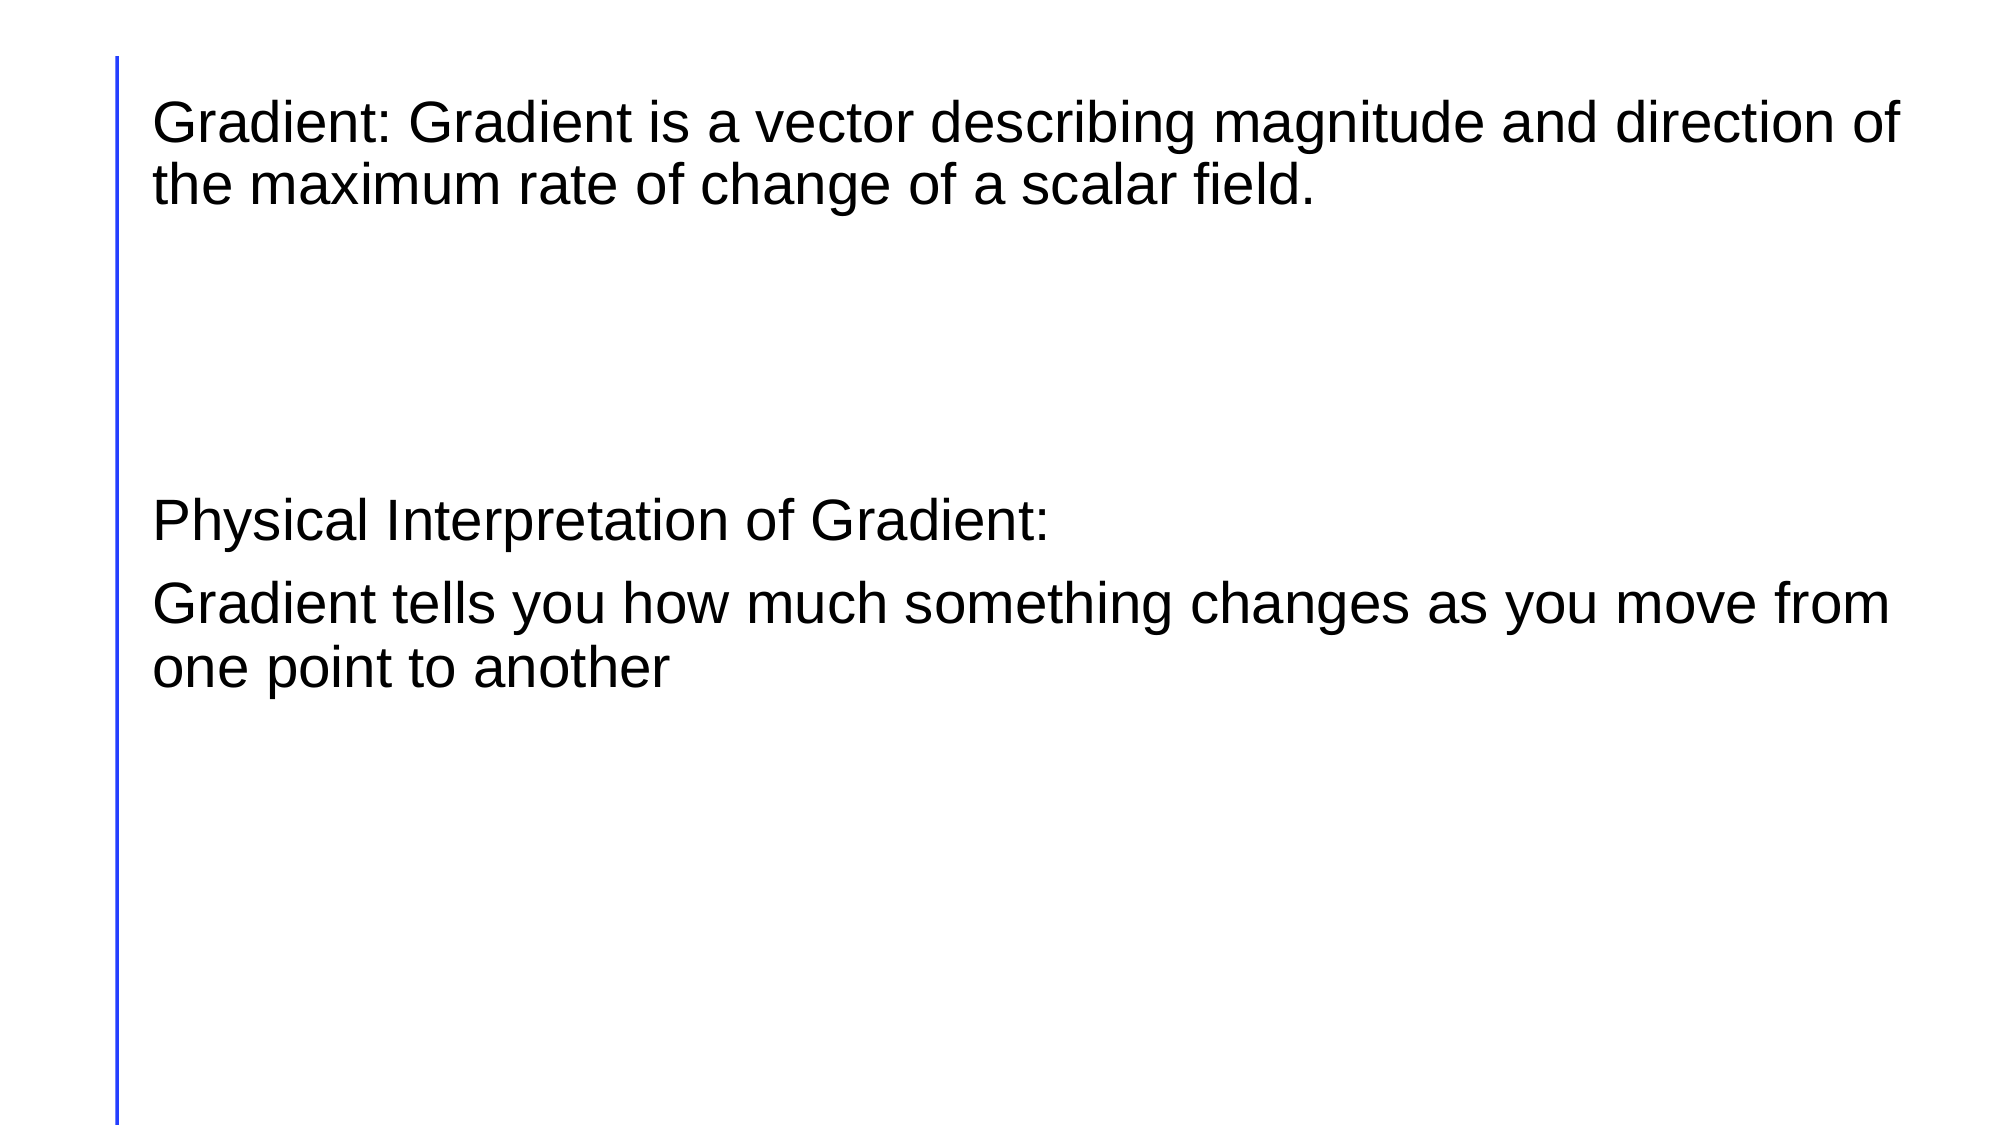

Gradient: Gradient is a vector describing magnitude and direction of the maximum rate of change of a scalar field.

Physical Interpretation of Gradient:
Gradient tells you how much something changes as you move from one point to another